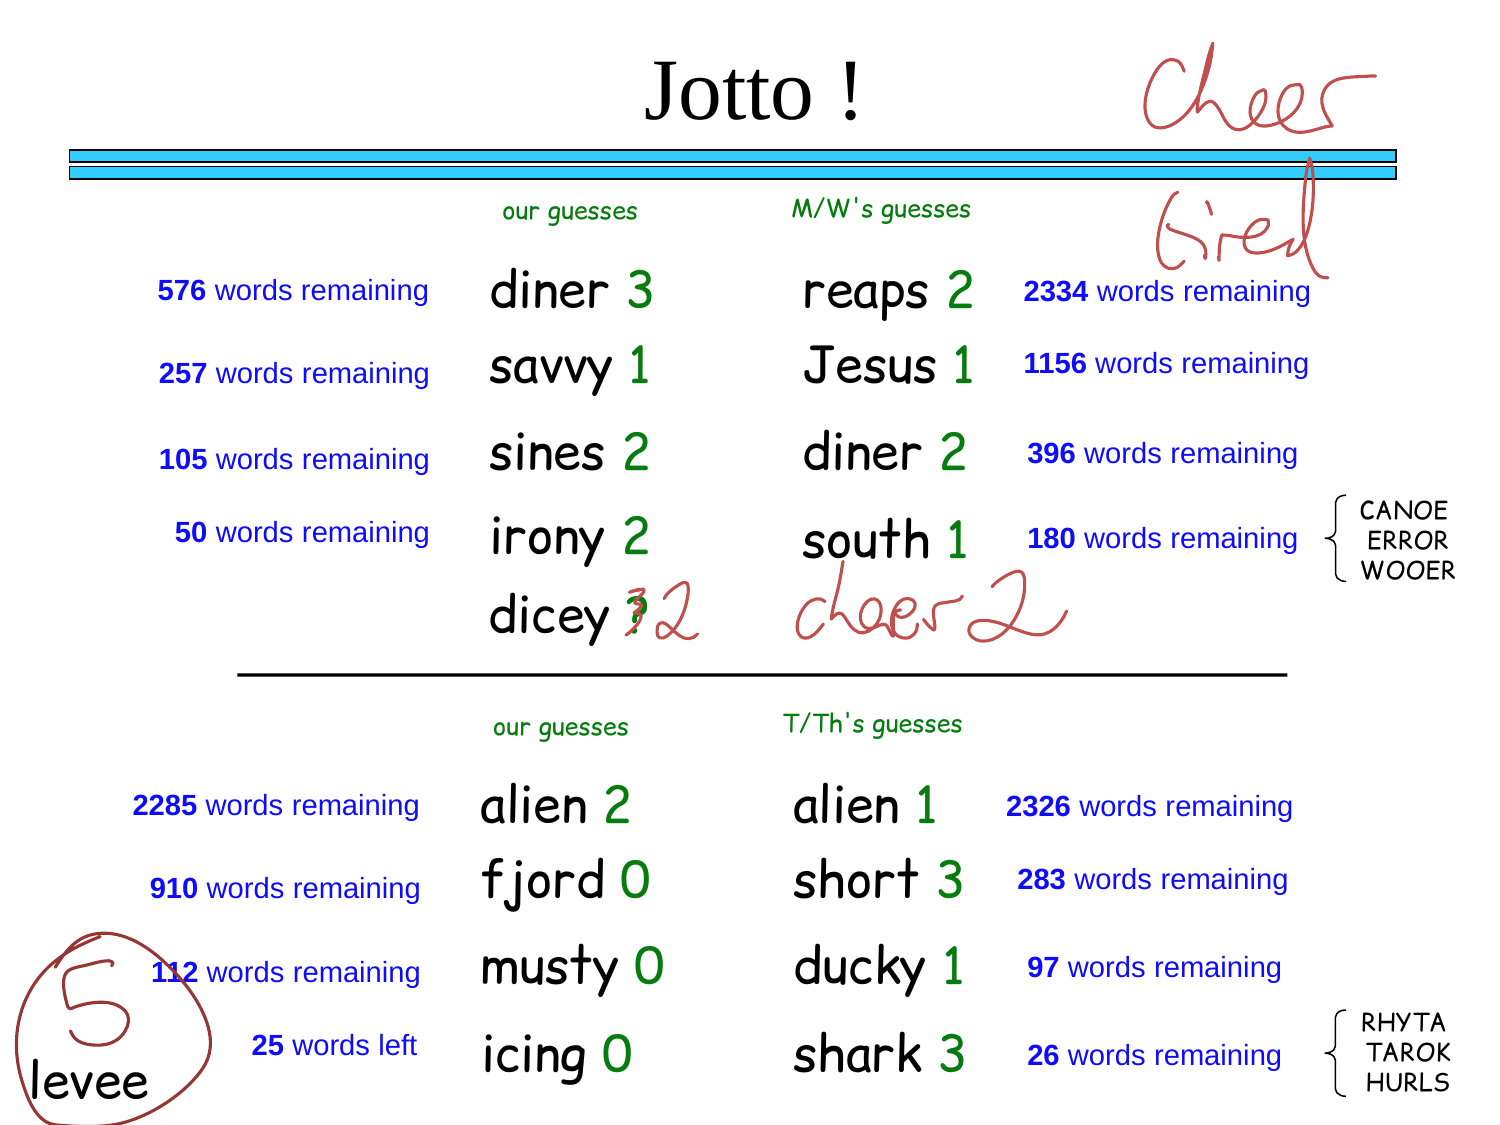

Jotto !

M/W's guesses
our guesses
diner 3
reaps 2
576 words remaining
2334 words remaining
savvy 1
Jesus 1
1156 words remaining
257 words remaining
sines 2
diner 2
396 words remaining
105 words remaining
CANOE
ERROR
WOOER

irony 2
south 1
50 words remaining
180 words remaining

dicey ?

T/Th's guesses
our guesses
alien 2
alien 1
2285 words remaining
2326 words remaining
fjord 0
short 3
283 words remaining
910 words remaining
musty 0
ducky 1

97 words remaining
112 words remaining
RHYTA
TAROK
HURLS

icing 0
shark 3
25 words left
26 words remaining
levee